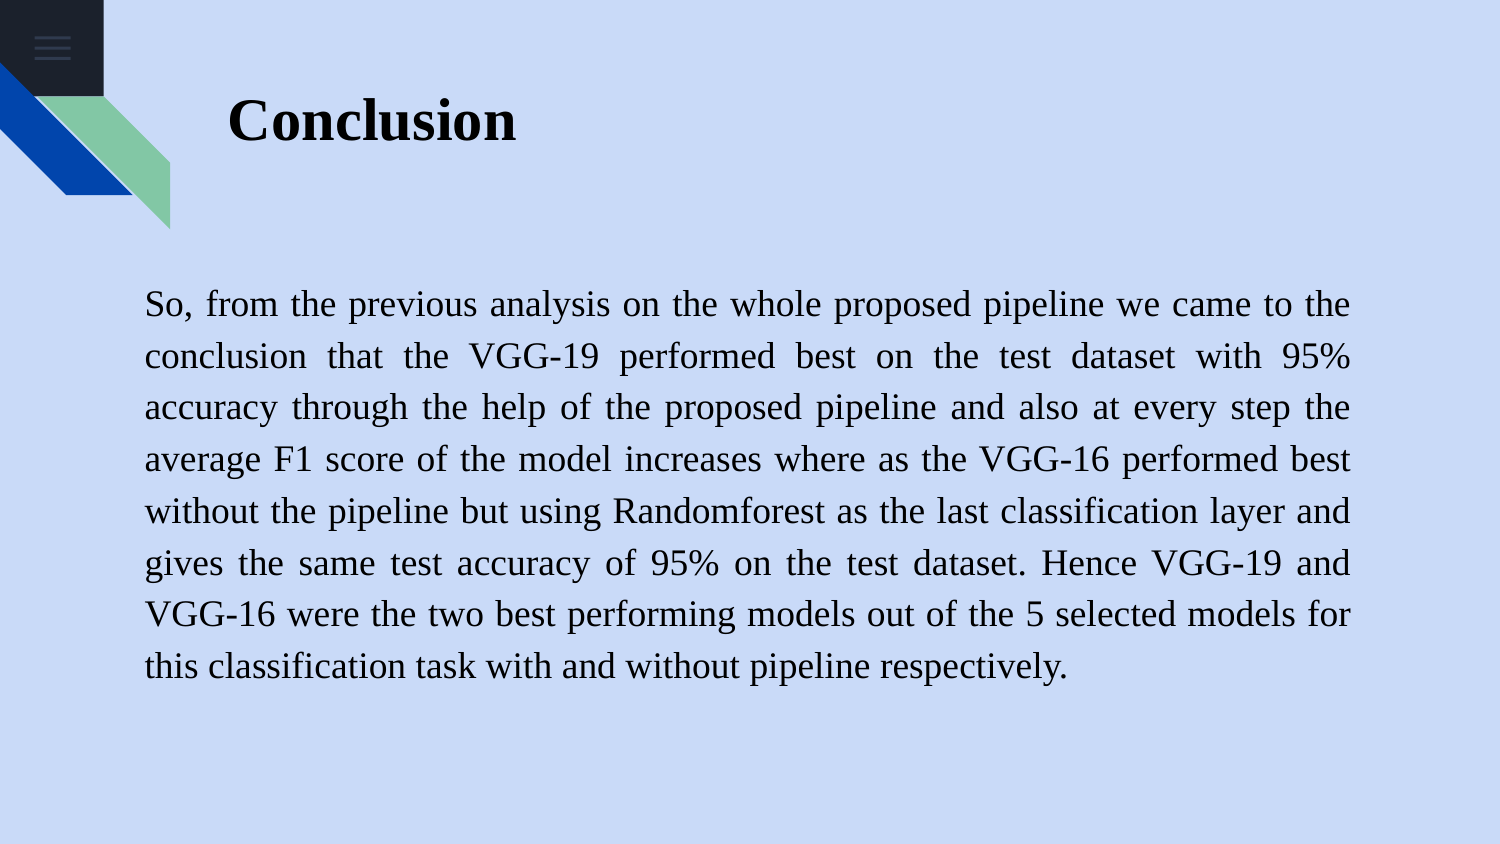

# Conclusion
So, from the previous analysis on the whole proposed pipeline we came to the conclusion that the VGG-19 performed best on the test dataset with 95% accuracy through the help of the proposed pipeline and also at every step the average F1 score of the model increases where as the VGG-16 performed best without the pipeline but using Randomforest as the last classification layer and gives the same test accuracy of 95% on the test dataset. Hence VGG-19 and VGG-16 were the two best performing models out of the 5 selected models for this classification task with and without pipeline respectively.